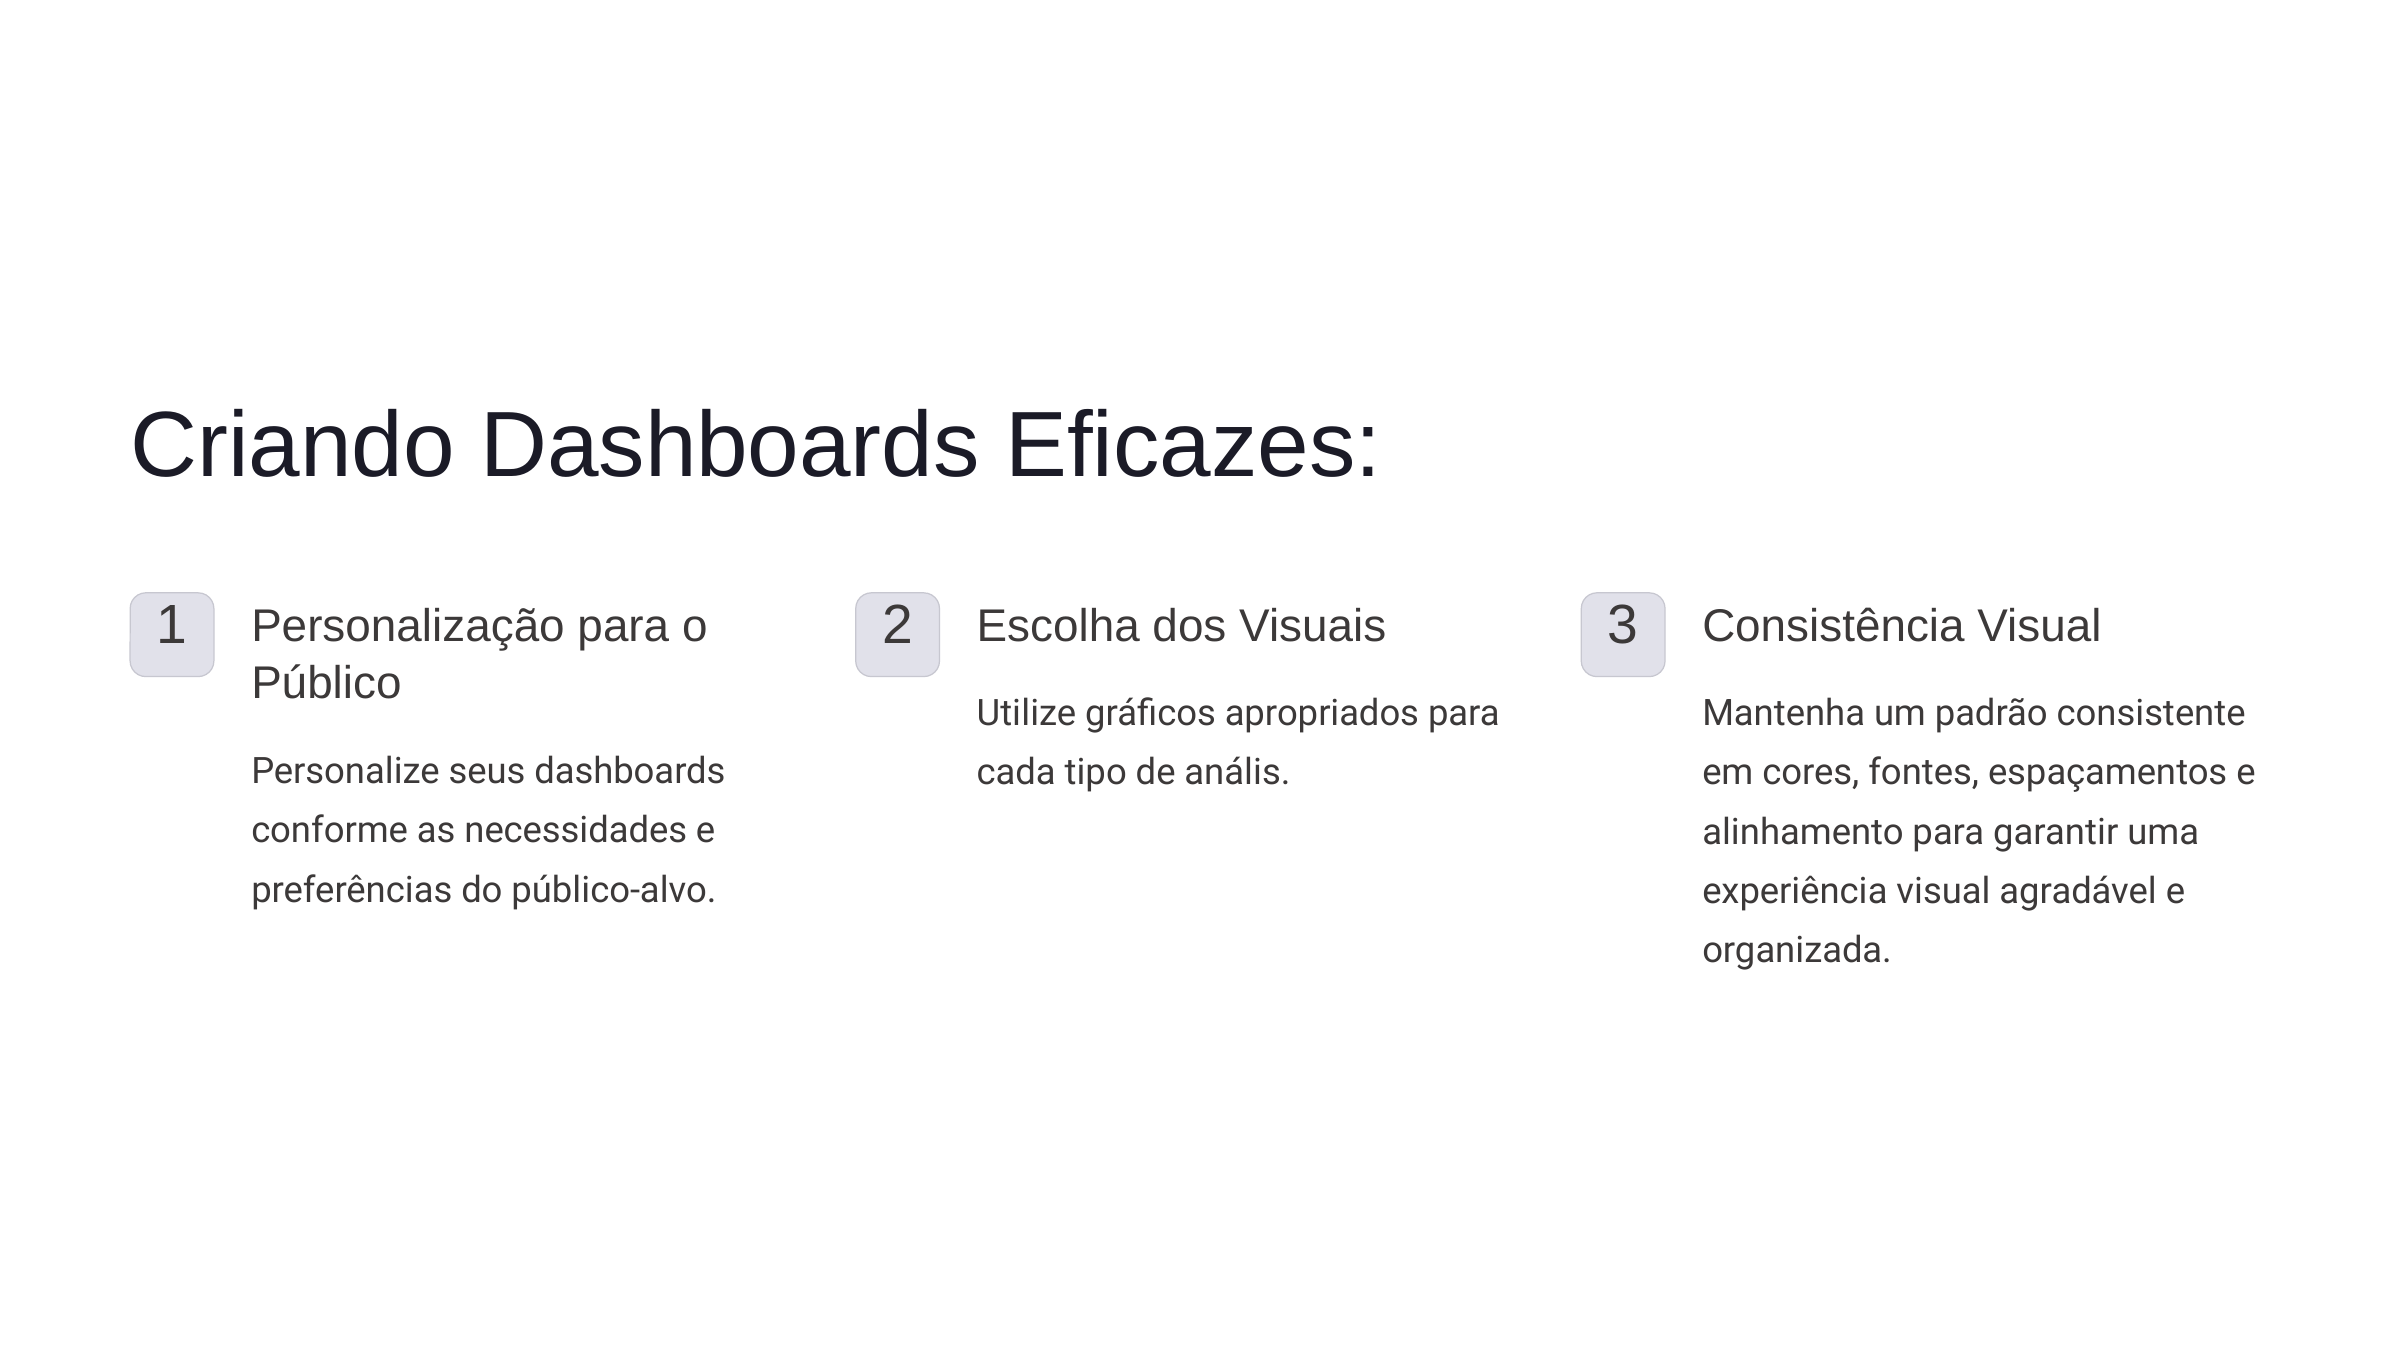

Criando Dashboards Eficazes:

Personalização para o Público

Escolha dos Visuais

Consistência Visual
1
2
3
Utilize gráficos apropriados para cada tipo de anális.
Mantenha um padrão consistente em cores, fontes, espaçamentos e alinhamento para garantir uma experiência visual agradável e organizada.
Personalize seus dashboards conforme as necessidades e preferências do público-alvo.